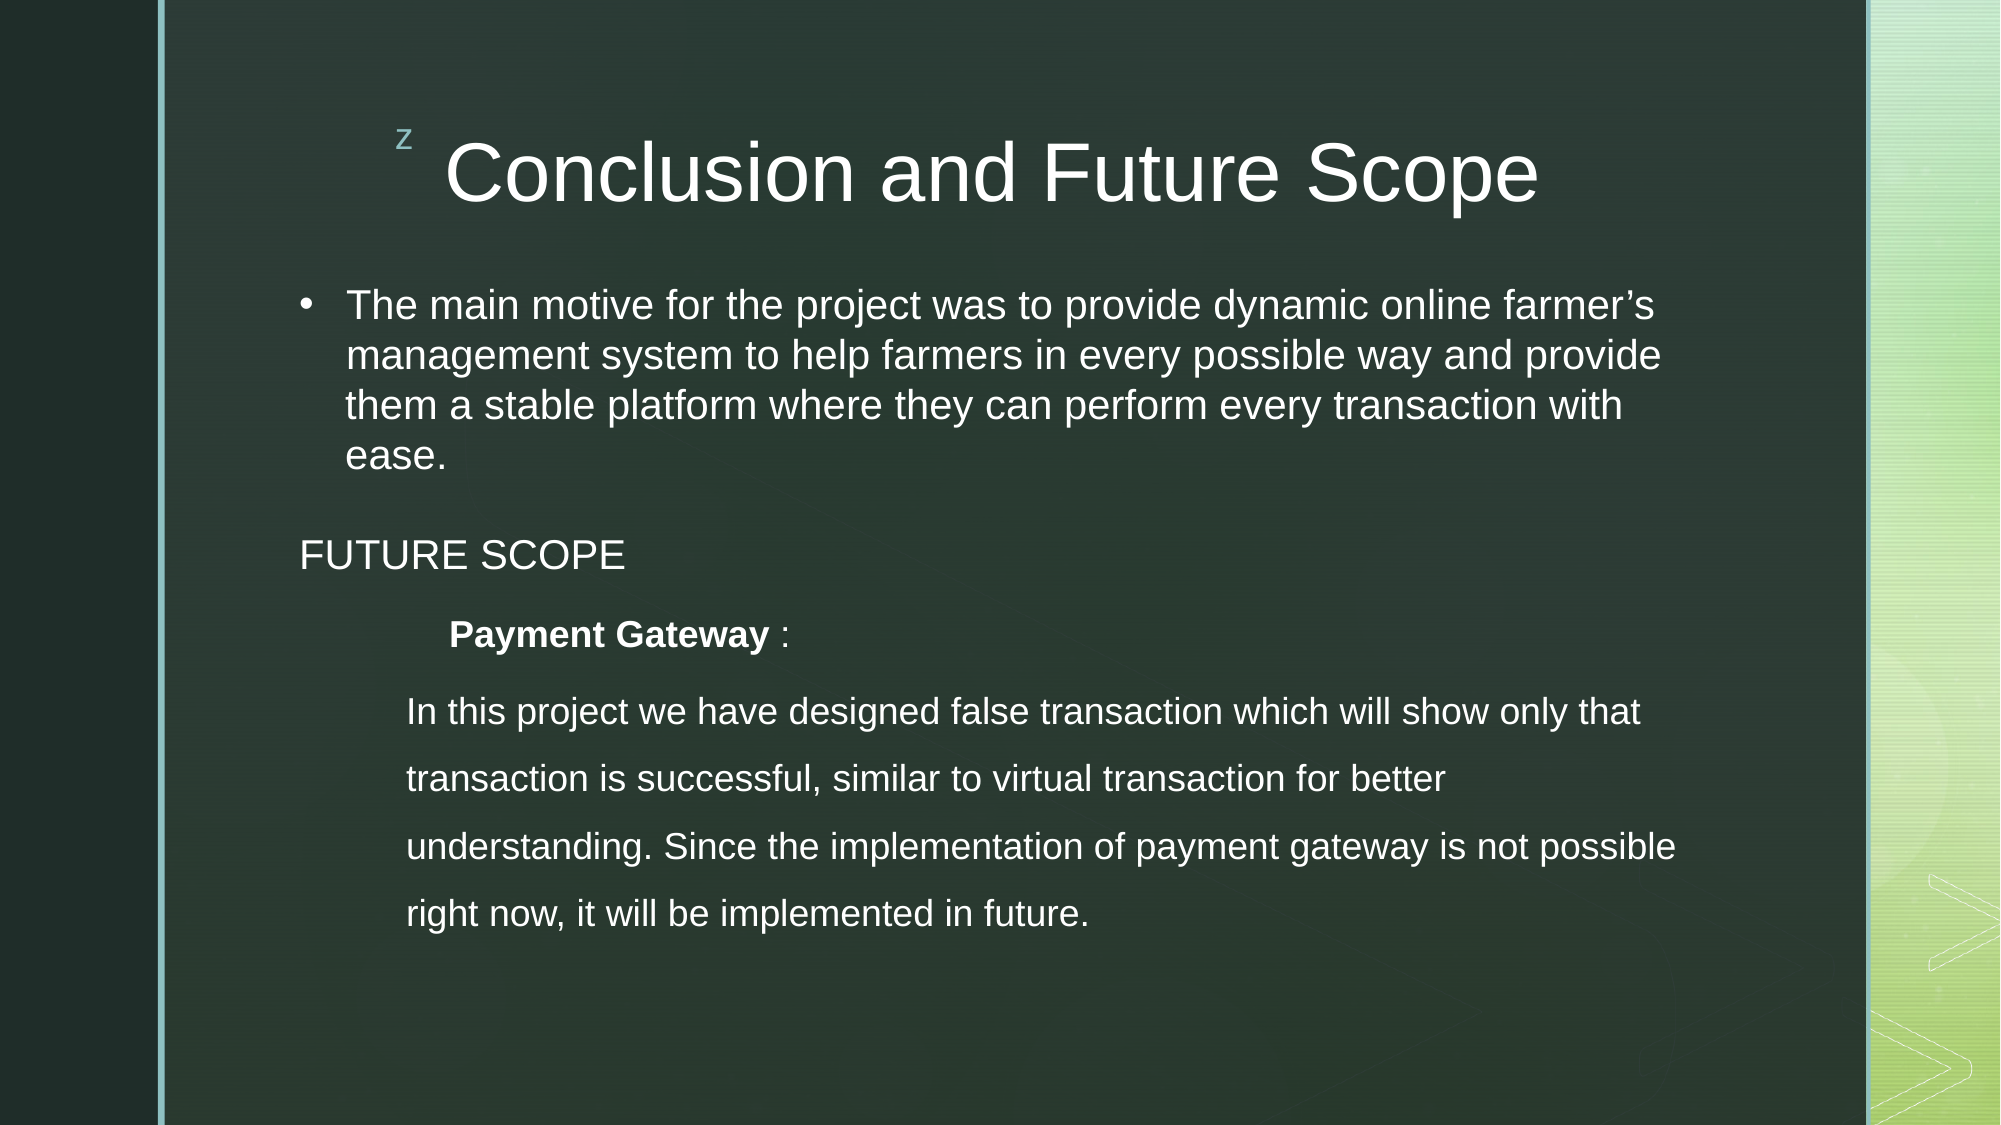

Conclusion and Future Scope
The main motive for the project was to provide dynamic online farmer’s management system to help farmers in every possible way and provide
    them a stable platform where they can perform every transaction with
    ease.

FUTURE SCOPE
	Payment Gateway :
In this project we have designed false transaction which will show only that transaction is successful, similar to virtual transaction for better understanding. Since the implementation of payment gateway is not possible right now, it will be implemented in future.